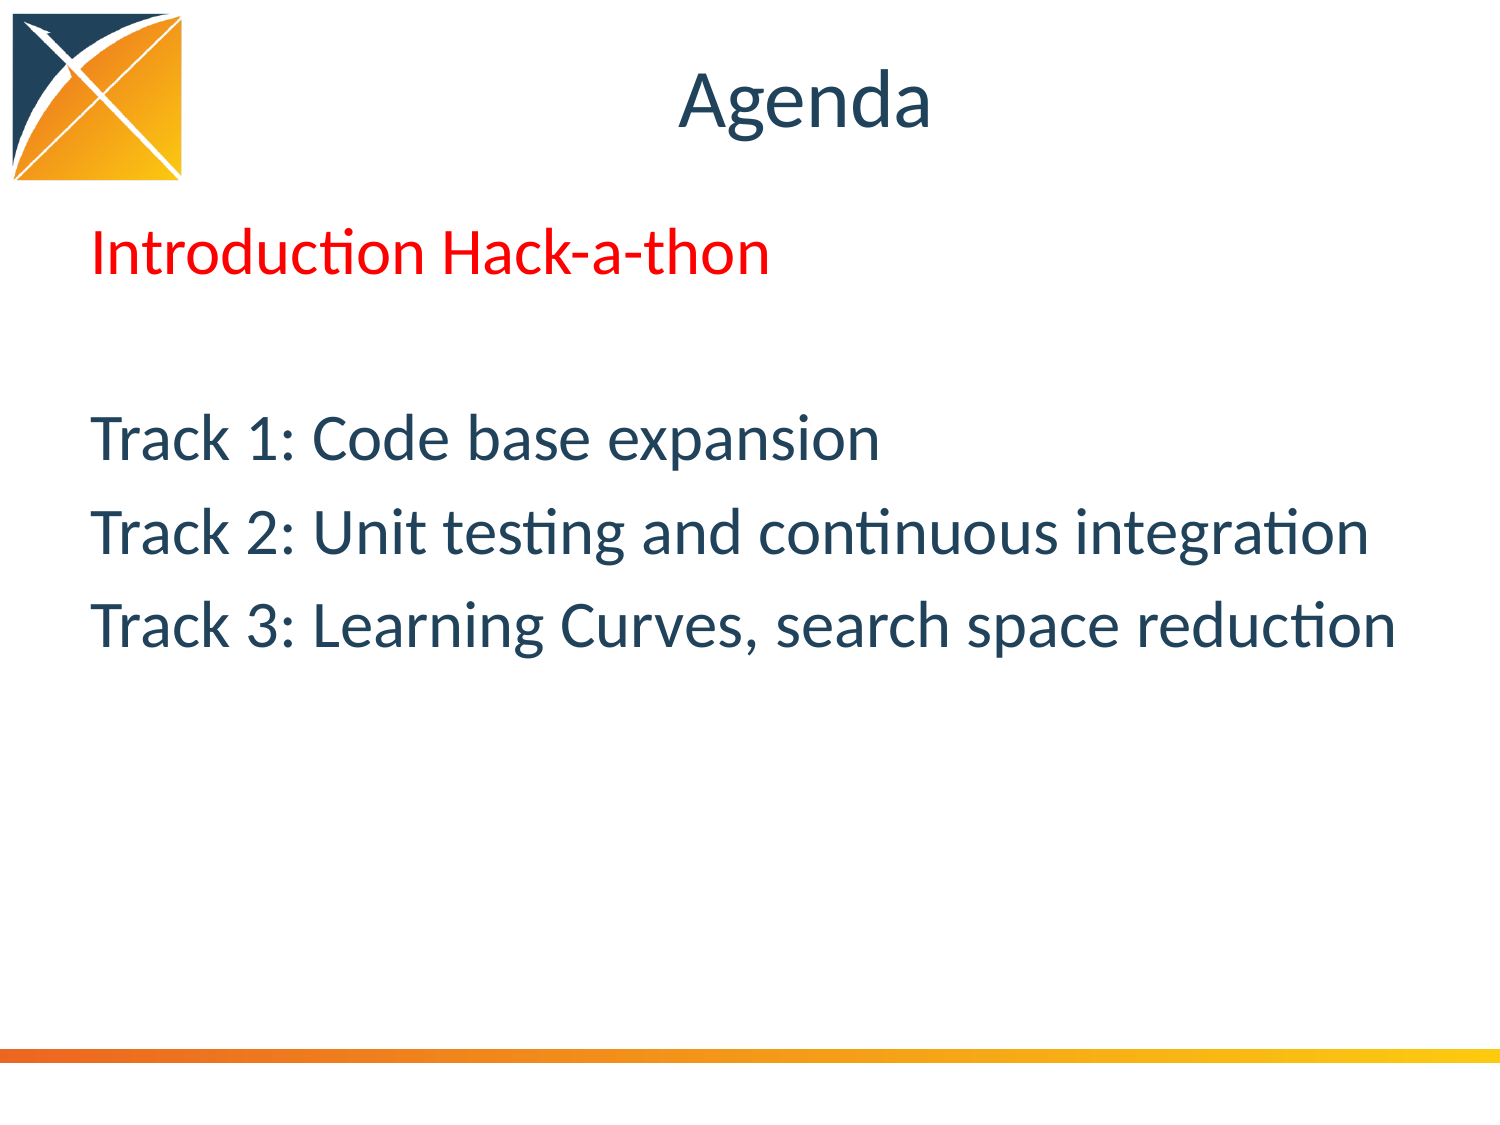

# Agenda
Introduction Hack-a-thon

Track 1: Code base expansion
Track 2: Unit testing and continuous integration
Track 3: Learning Curves, search space reduction